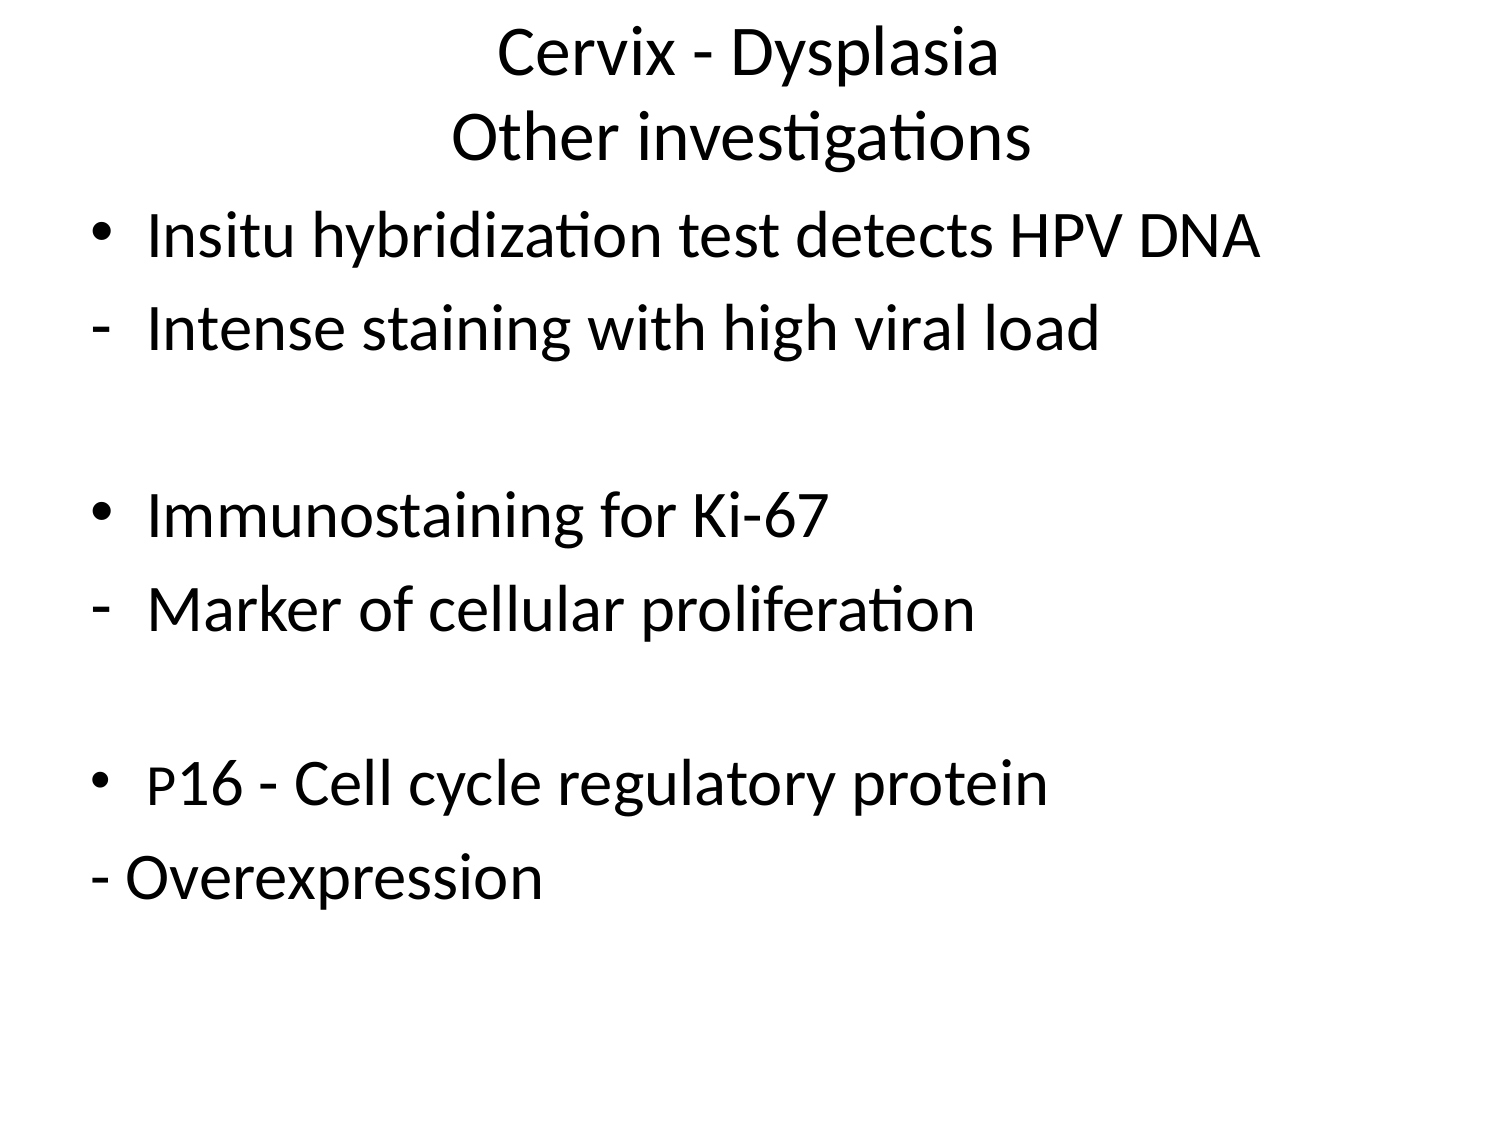

# Cervix - Dysplasia Other investigations
Insitu hybridization test detects HPV DNA
Intense staining with high viral load

Immunostaining for Ki-67
Marker of cellular proliferation

P16 - Cell cycle regulatory protein
- Overexpression